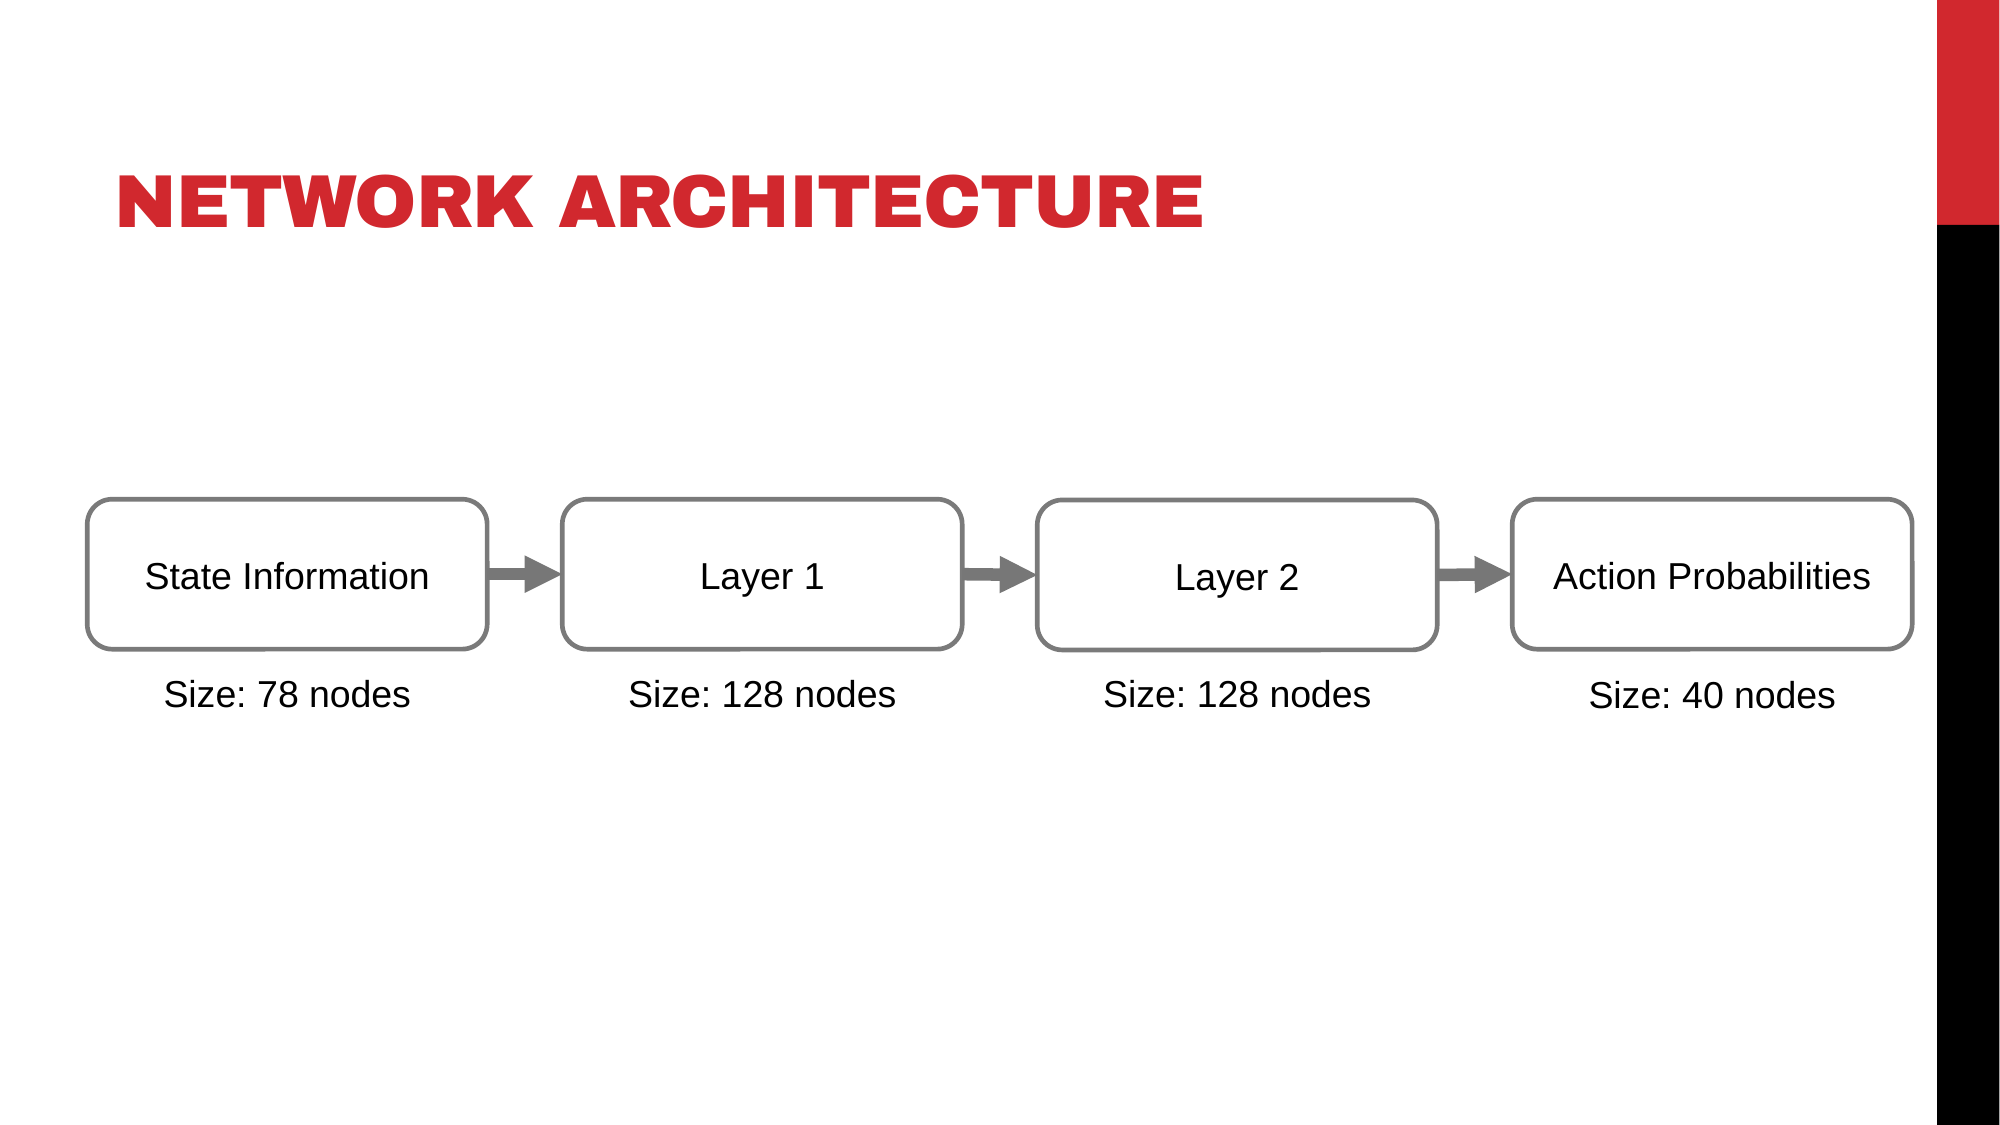

# Network Architecture
State Information
Layer 1
Action Probabilities
Layer 2
Size: 78 nodes
Size: 128 nodes
Size: 128 nodes
Size: 40 nodes